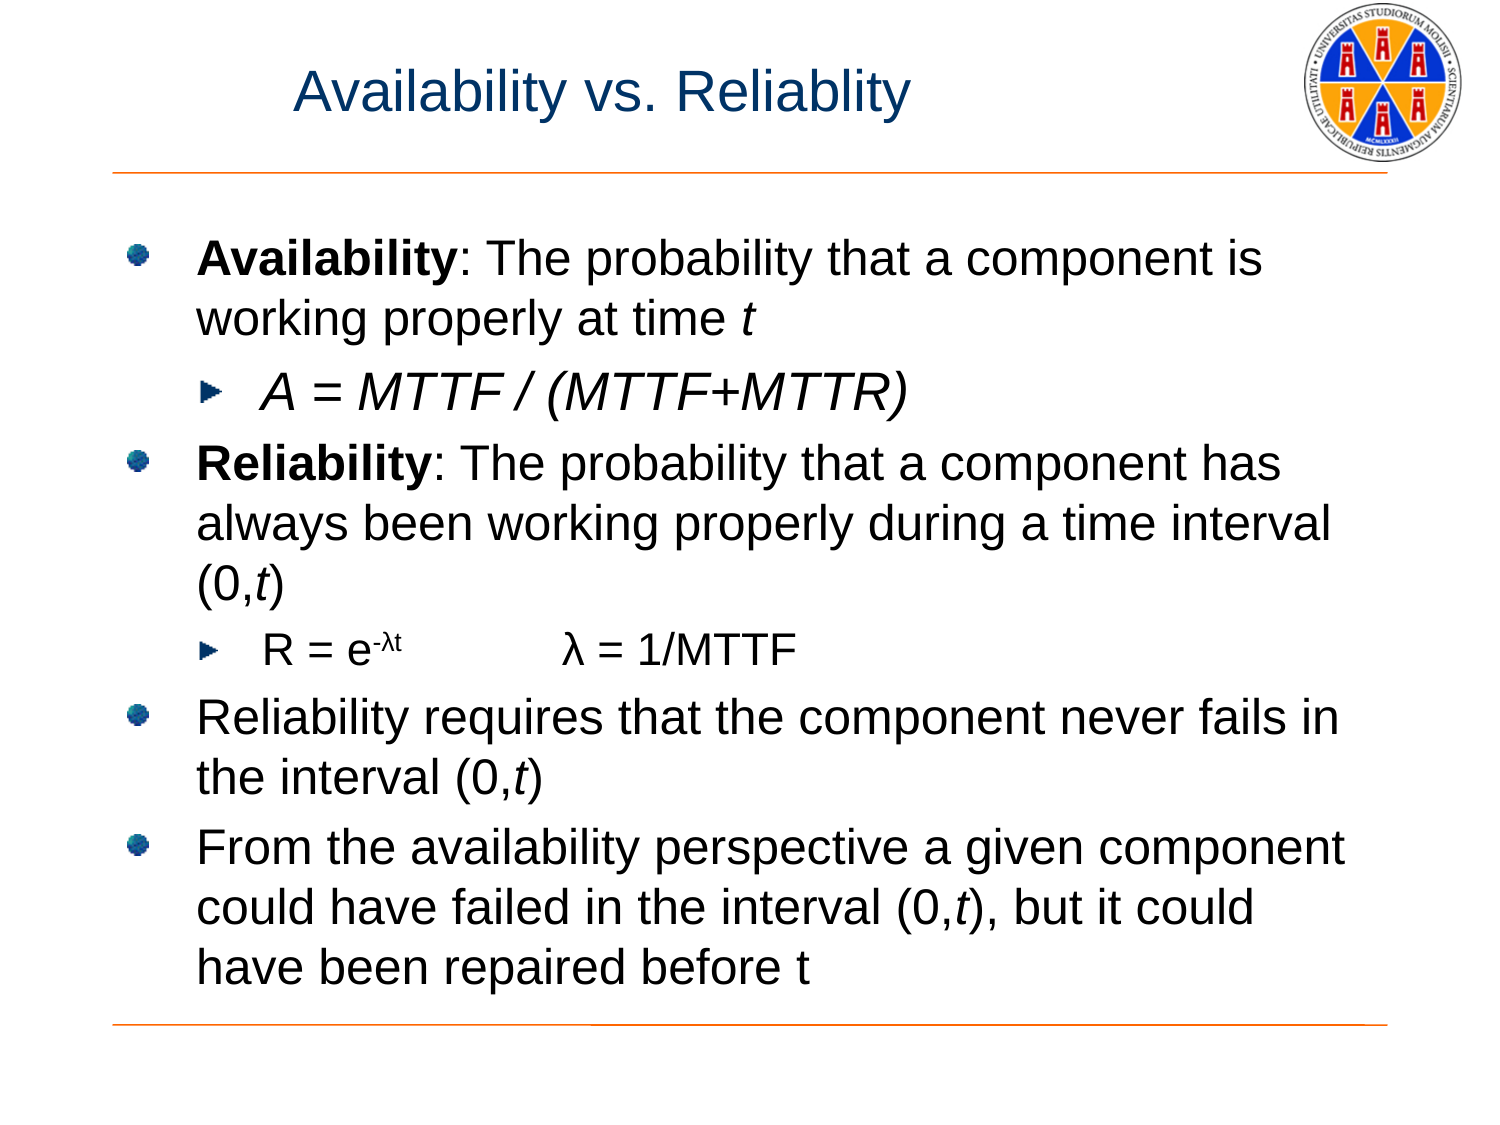

# Availability vs. Reliablity
Availability: The probability that a component is working properly at time t
A = MTTF / (MTTF+MTTR)
Reliability: The probability that a component has always been working properly during a time interval (0,t)
R = e-λt   	λ = 1/MTTF
Reliability requires that the component never fails in the interval (0,t)
From the availability perspective a given component could have failed in the interval (0,t), but it could have been repaired before t